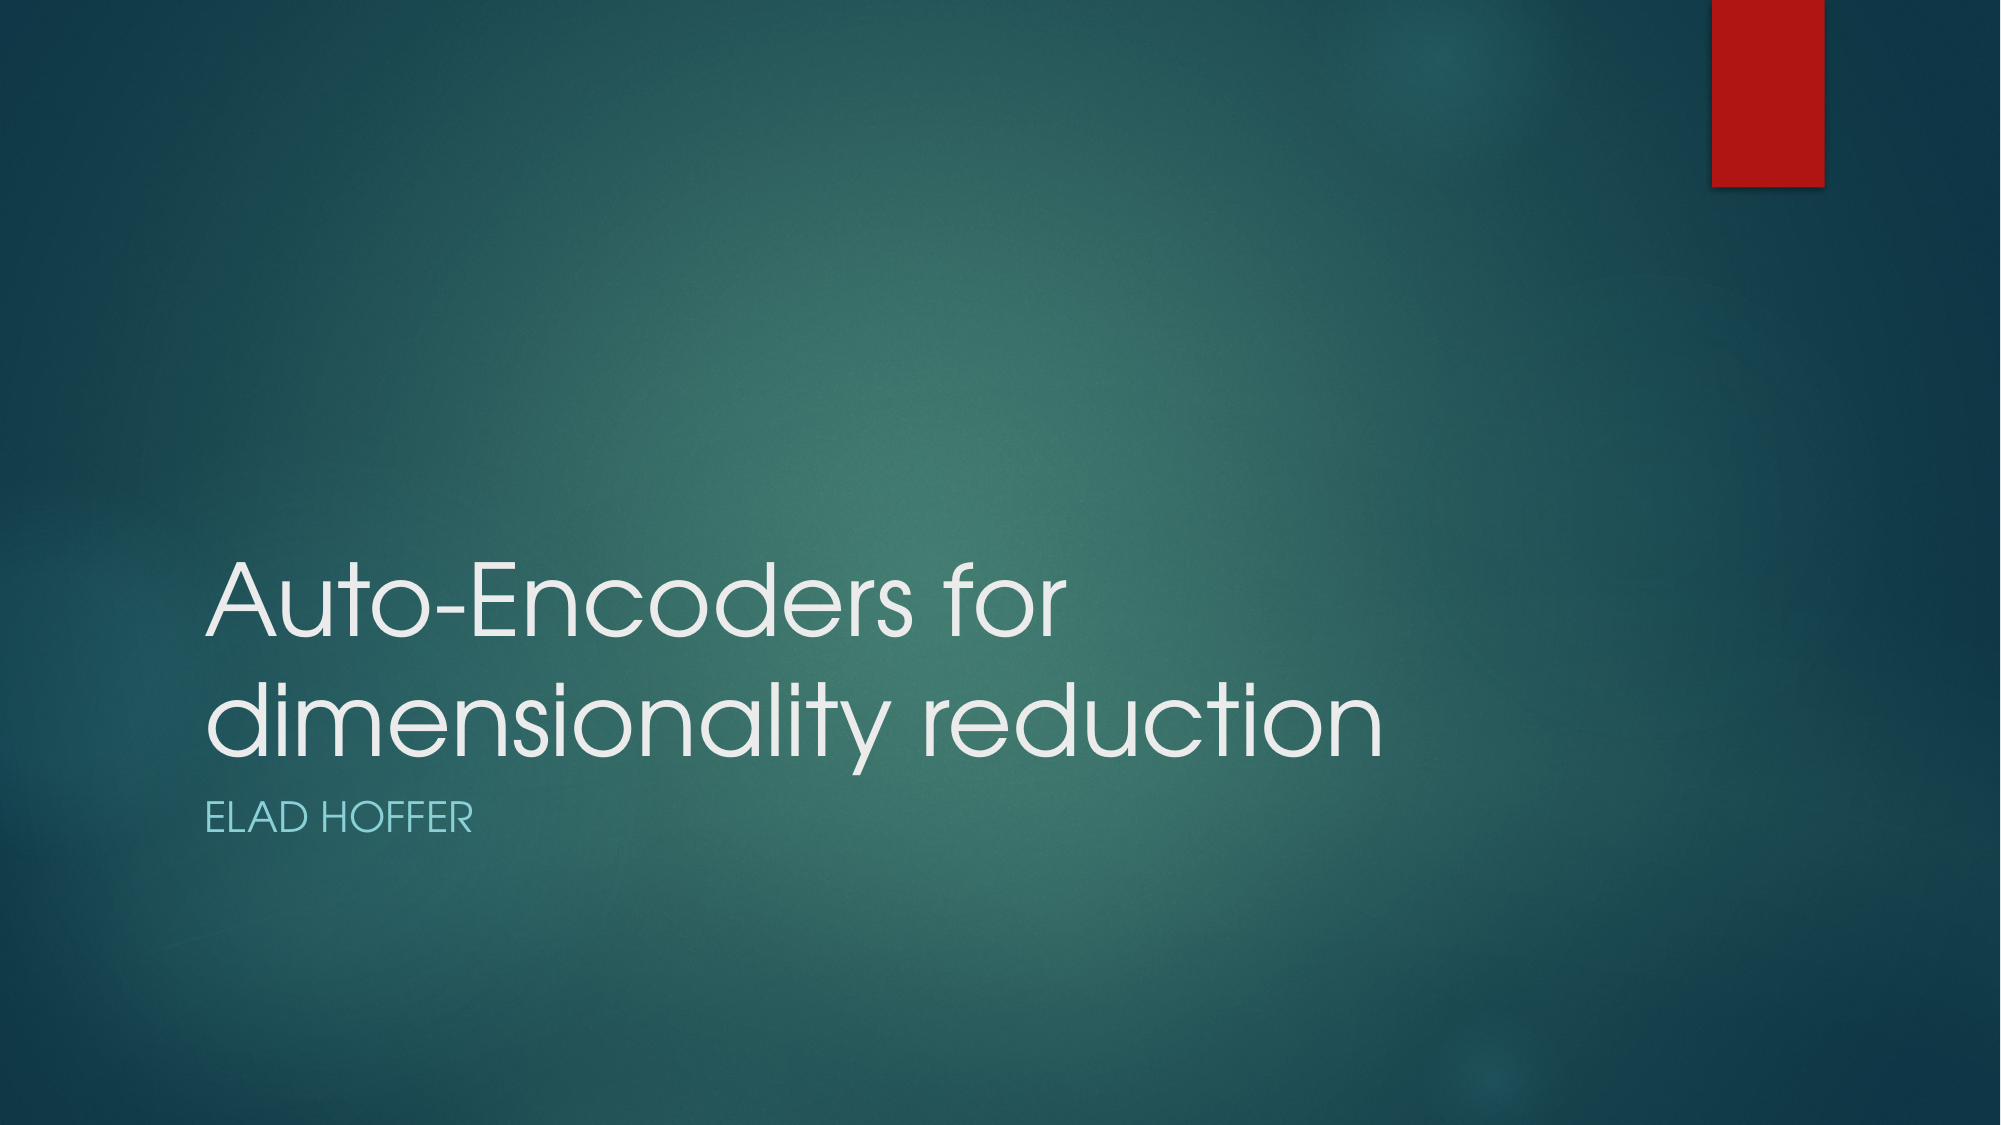

# Auto-Encoders for dimensionality reduction
Elad Hoffer